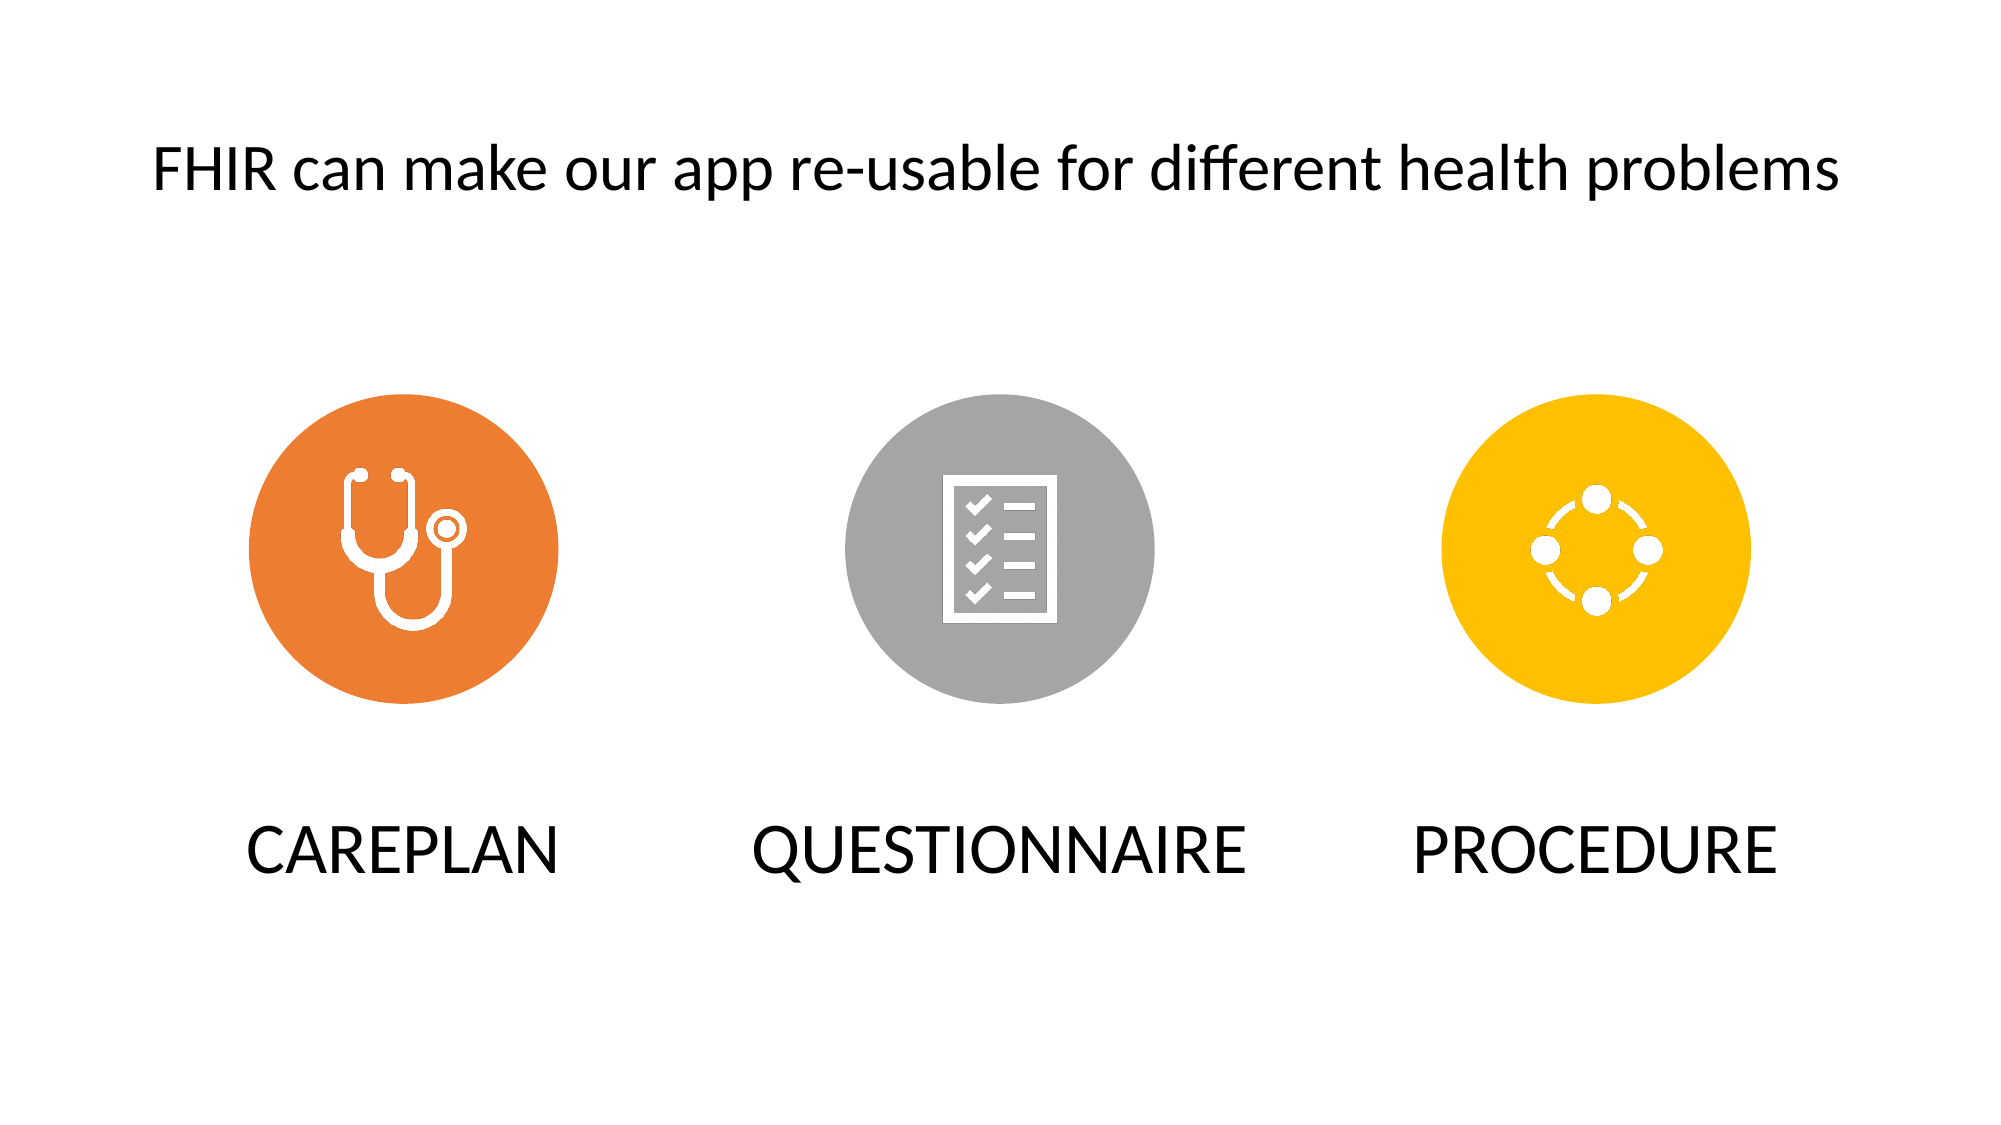

# FHIR can make our app re-usable for different health problems
CarePlan
Questionnaire
Procedure